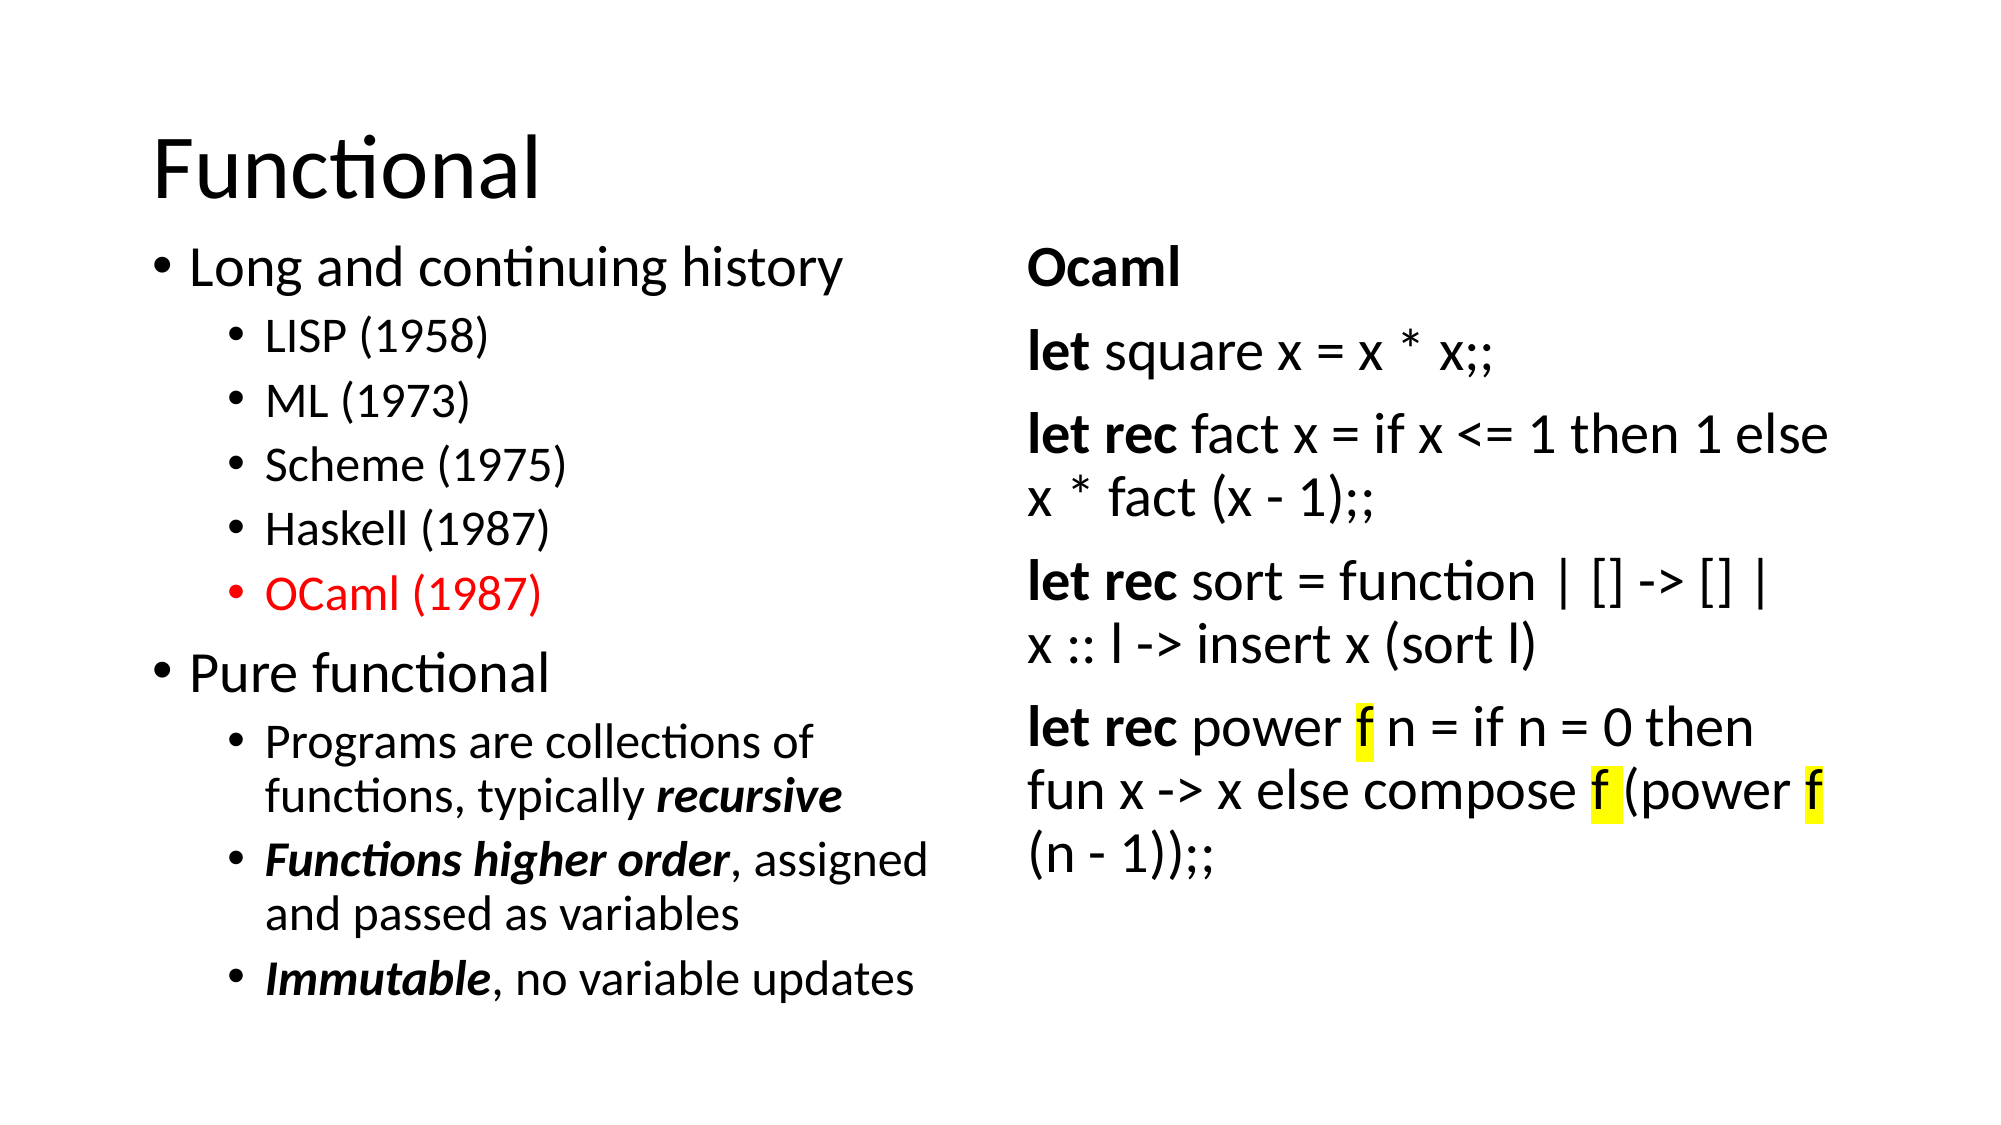

# Functional
Long and continuing history
LISP (1958)
ML (1973)
Scheme (1975)
Haskell (1987)
OCaml (1987)
Pure functional
Programs are collections of functions, typically recursive
Functions higher order, assigned and passed as variables
Immutable, no variable updates

Ocaml
let square x = x * x;;
let rec fact x = if x <= 1 then 1 else x * fact (x - 1);;
let rec sort = function | [] -> [] | x :: l -> insert x (sort l)
let rec power f n = if n = 0 then fun x -> x else compose f (power f (n - 1));;